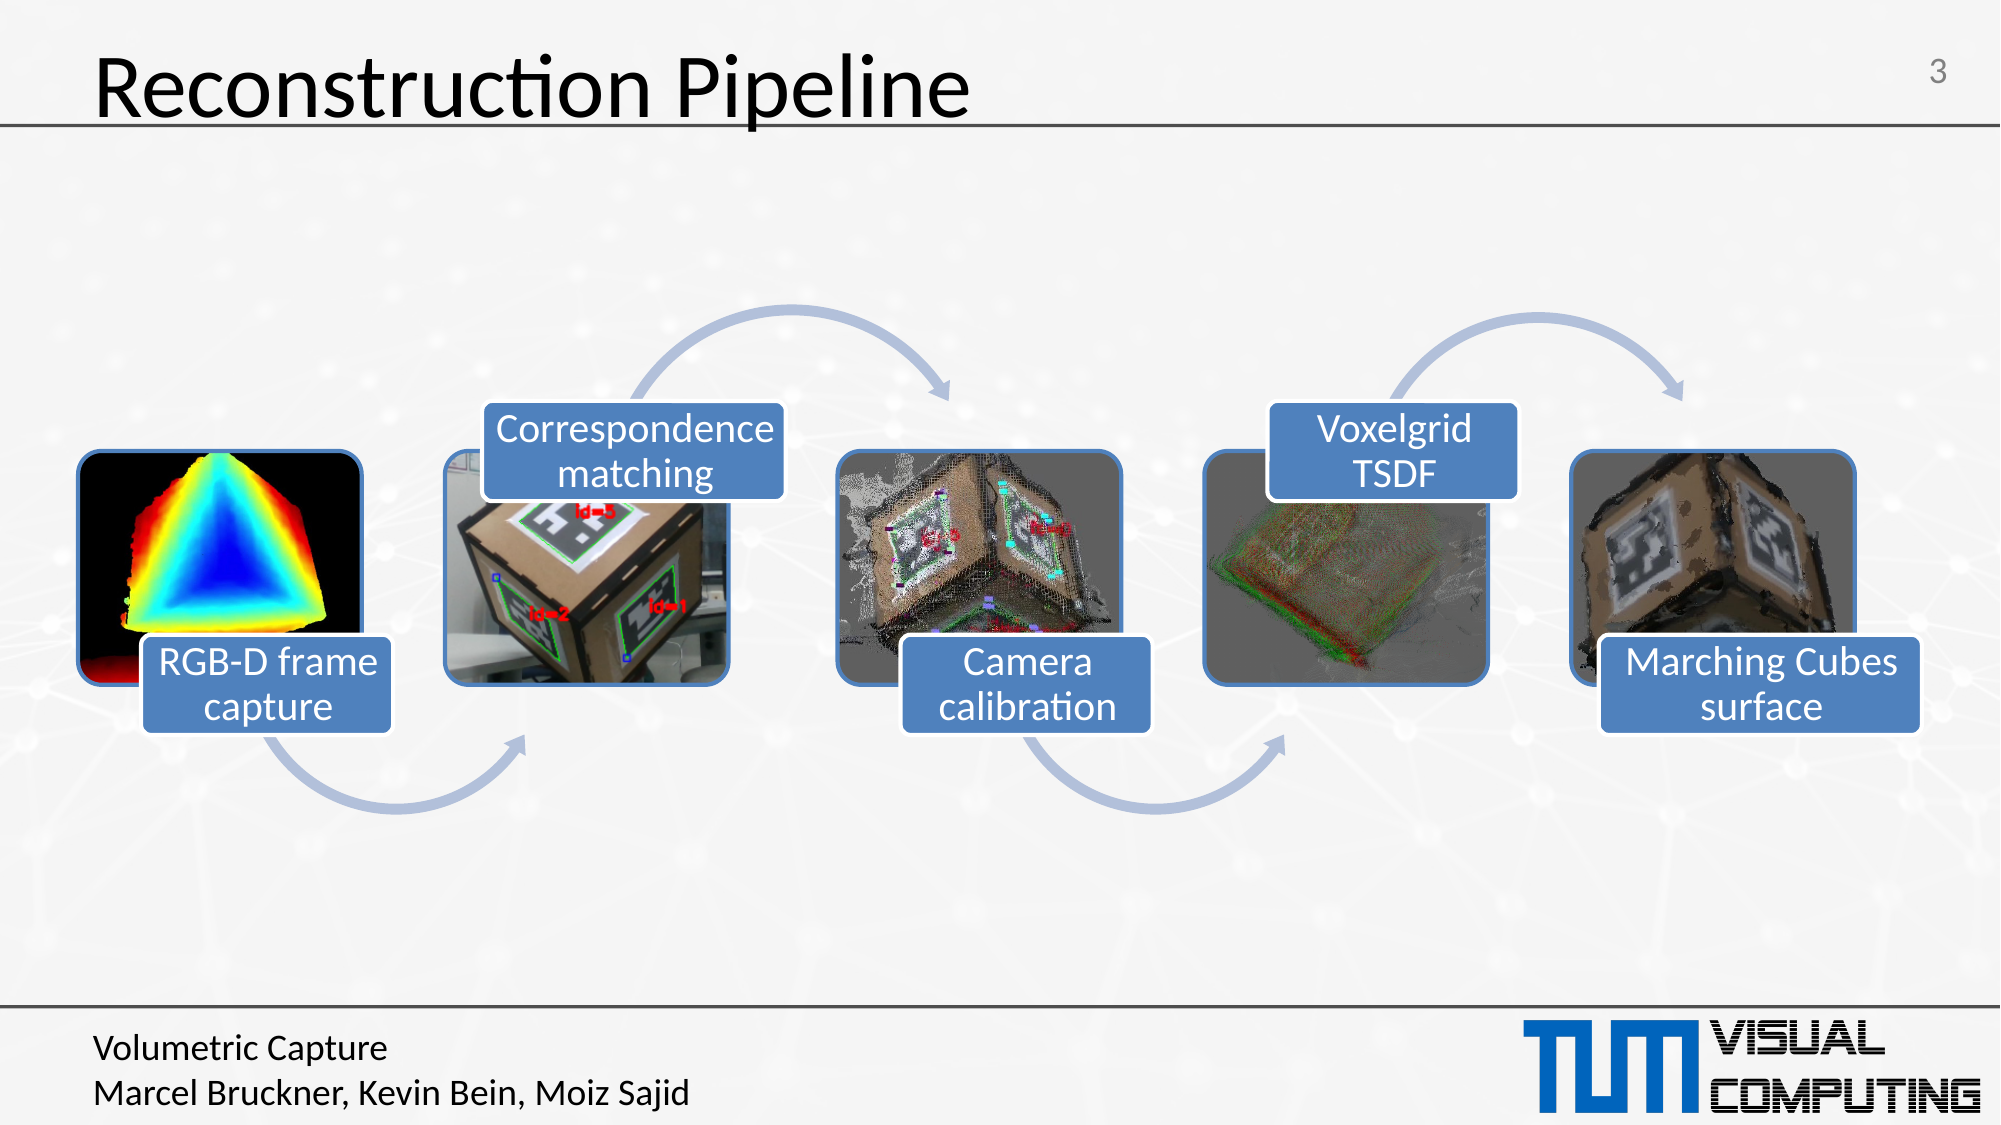

# Reconstruction Pipeline
RGB-D frame capture
Correspondence matching
Camera calibration
Voxelgrid TSDF
Marching Cubes surface